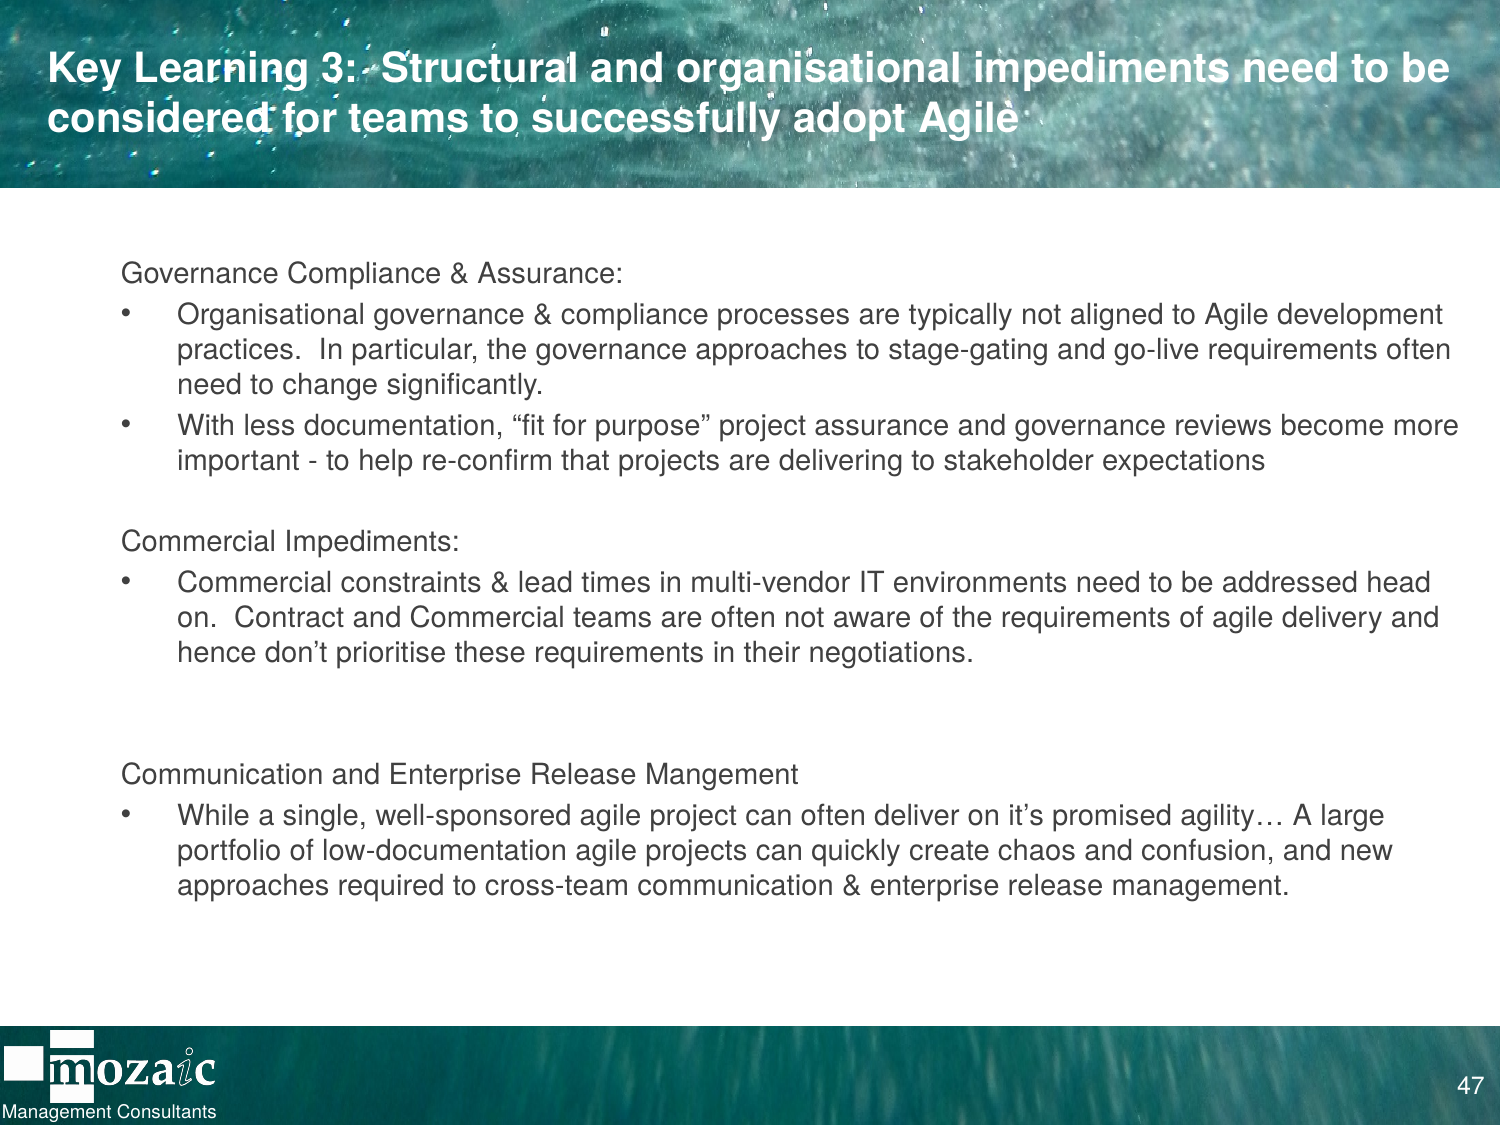

# Key Learning 3:  Structural and organisational impediments need to be considered for teams to successfully adopt Agile

Governance Compliance & Assurance:
Organisational governance & compliance processes are typically not aligned to Agile development practices.  In particular, the governance approaches to stage-gating and go-live requirements often need to change significantly.
With less documentation, “fit for purpose” project assurance and governance reviews become more important - to help re-confirm that projects are delivering to stakeholder expectations

Commercial Impediments:
Commercial constraints & lead times in multi-vendor IT environments need to be addressed head on.  Contract and Commercial teams are often not aware of the requirements of agile delivery and hence don’t prioritise these requirements in their negotiations.

Communication and Enterprise Release Mangement
While a single, well-sponsored agile project can often deliver on it’s promised agility… A large portfolio of low-documentation agile projects can quickly create chaos and confusion, and new approaches required to cross-team communication & enterprise release management.
47